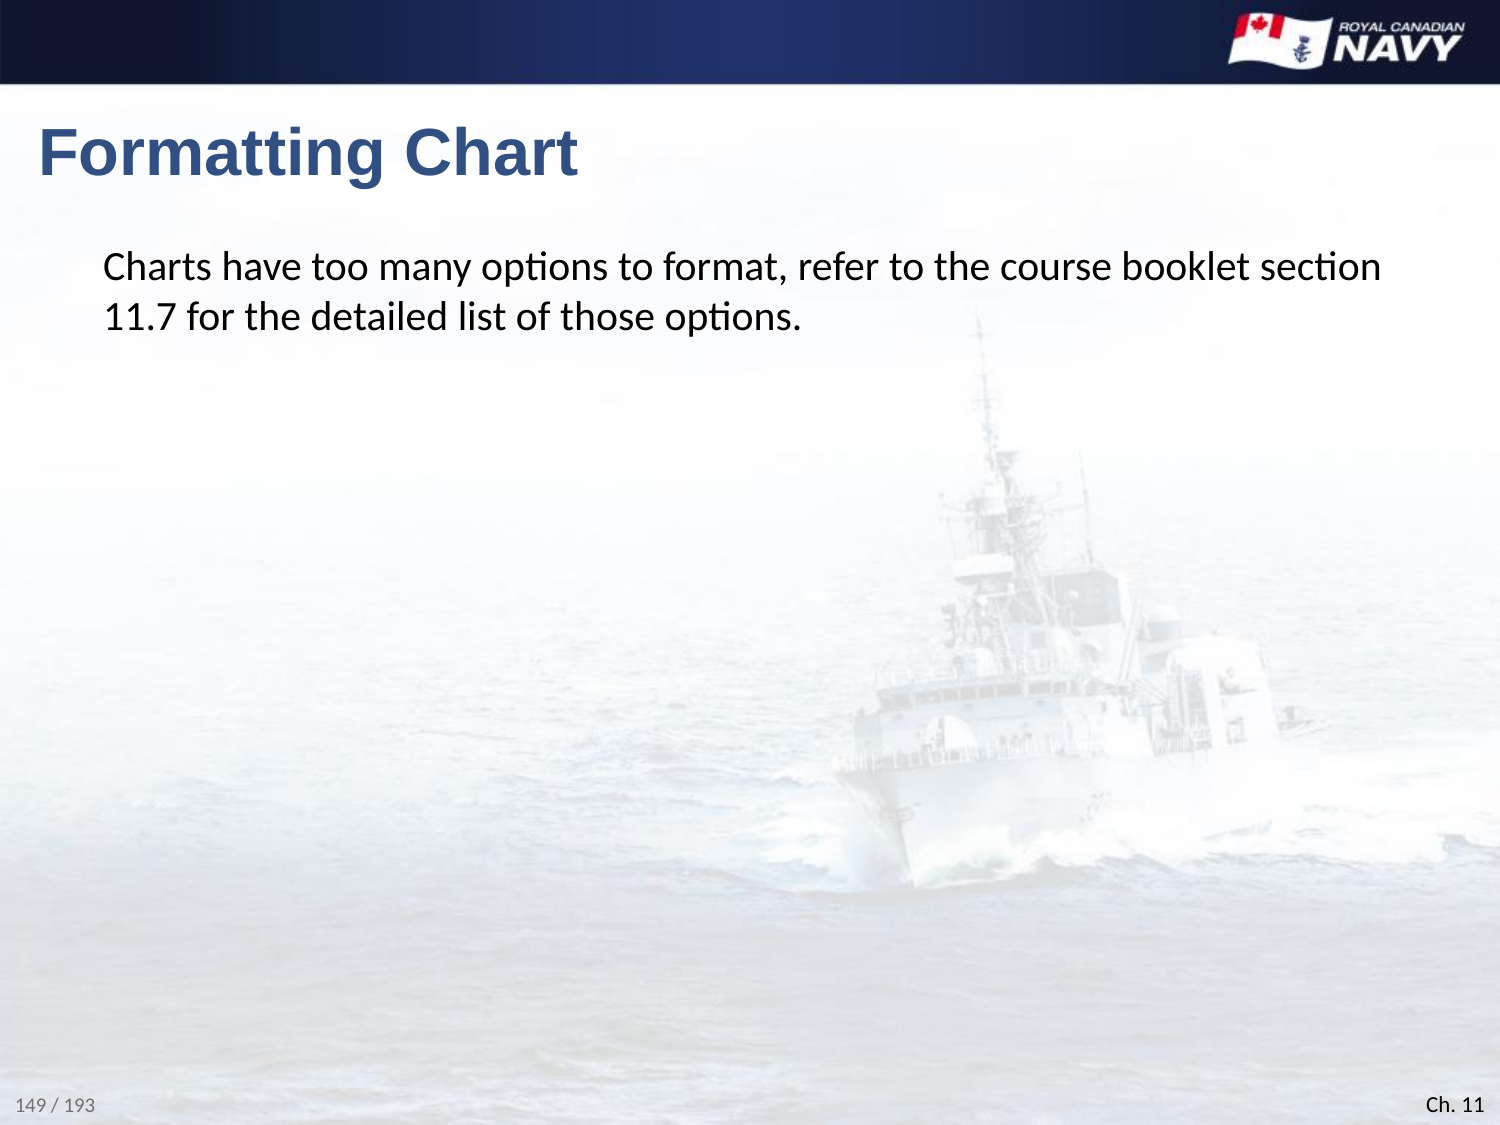

# Formatting Chart
Charts have too many options to format, refer to the course booklet section 11.7 for the detailed list of those options.
Ch. 11
149 / 193